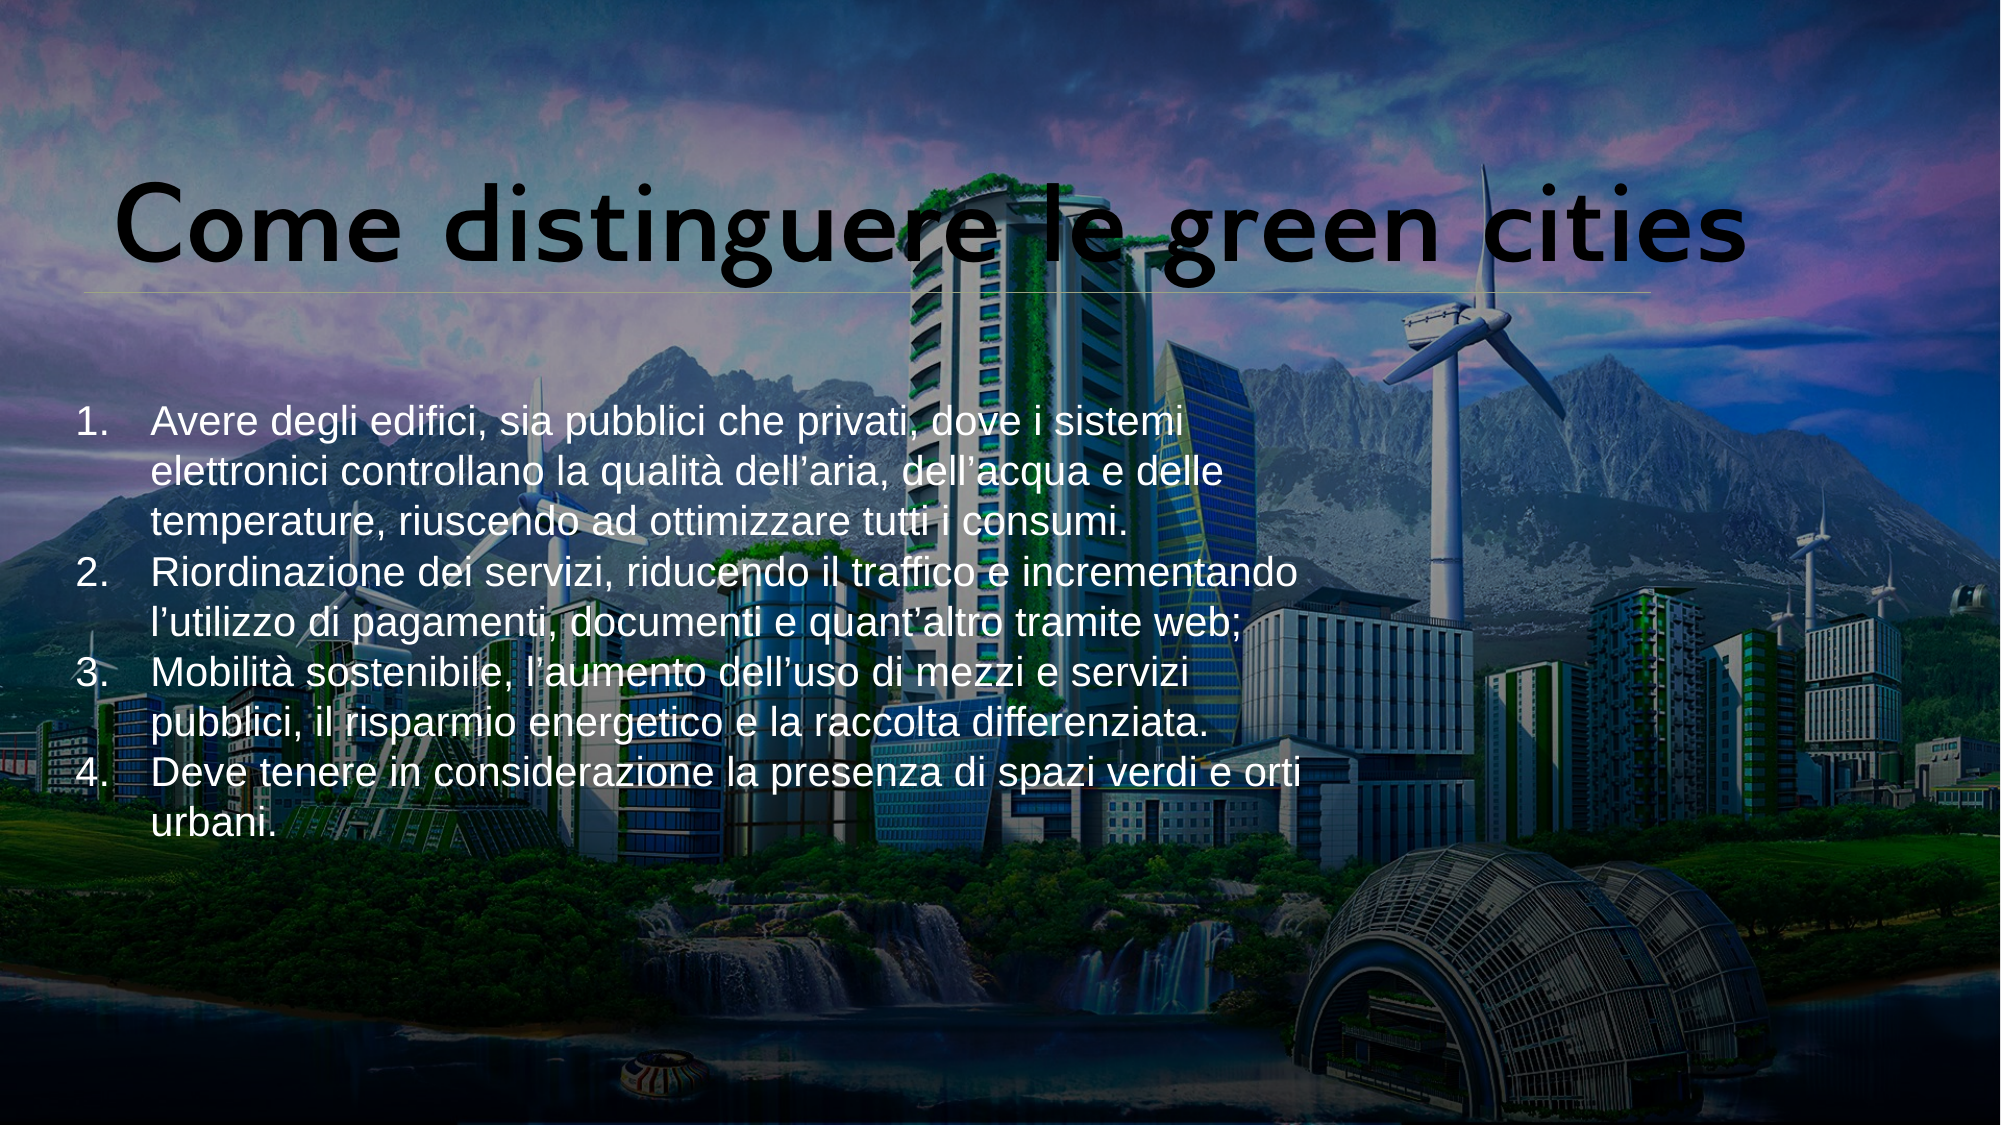

Come distinguere le green cities
Avere degli edifici, sia pubblici che privati, dove i sistemi elettronici controllano la qualità dell’aria, dell’acqua e delle temperature, riuscendo ad ottimizzare tutti i consumi.
Riordinazione dei servizi, riducendo il traffico e incrementando l’utilizzo di pagamenti, documenti e quant’altro tramite web;
Mobilità sostenibile, l’aumento dell’uso di mezzi e servizi pubblici, il risparmio energetico e la raccolta differenziata.
Deve tenere in considerazione la presenza di spazi verdi e orti urbani.